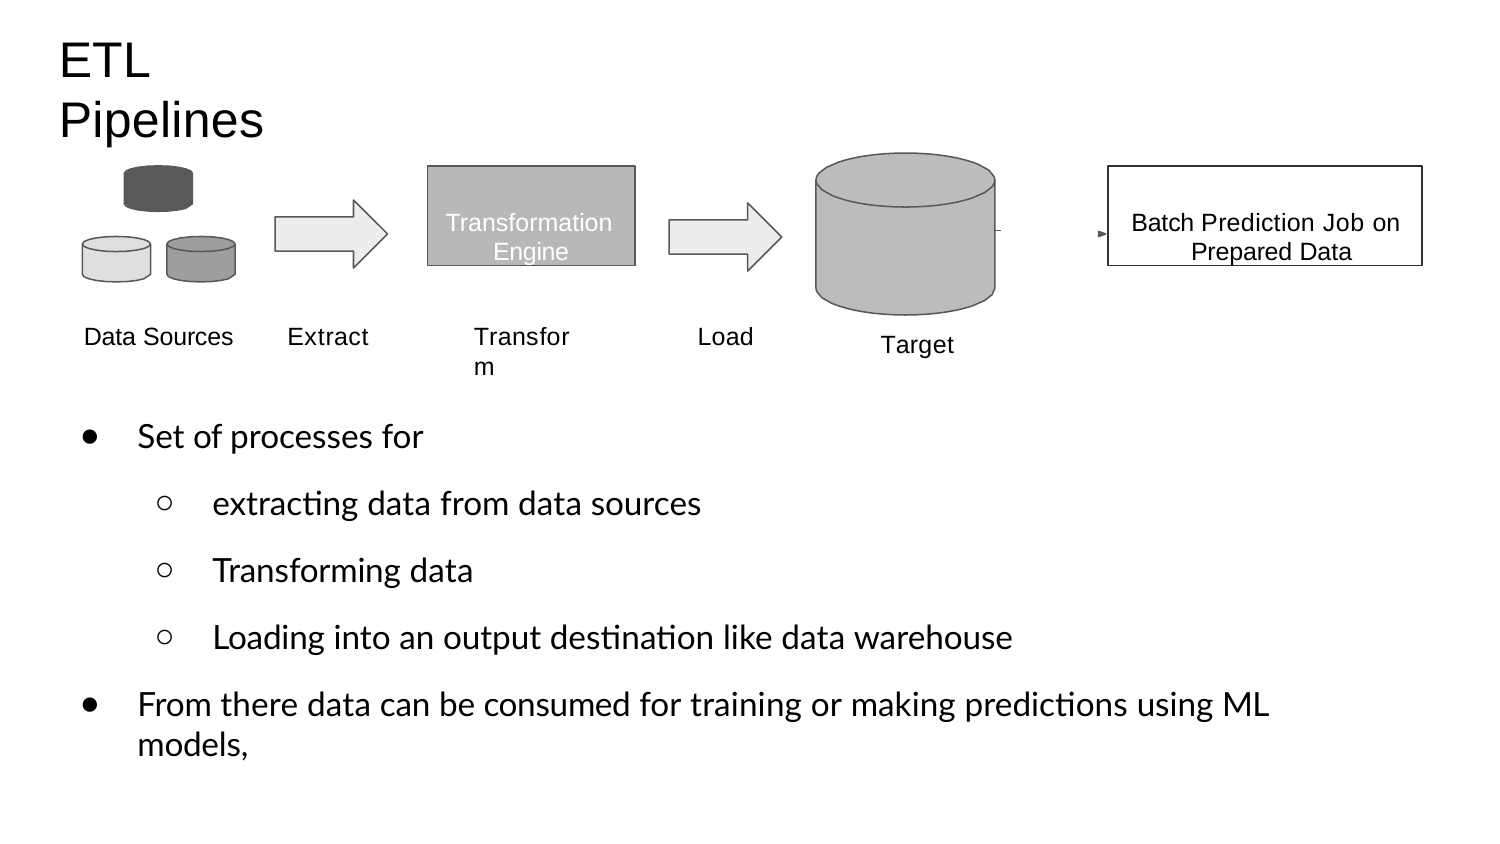

ETL Pipelines

Transformation  Engine

Batch Prediction Job on  Prepared Data

Data Sources
Extract
Transform
Load
Target
Set of processes for
extracting data from data sources
Transforming data
Loading into an output destination like data warehouse
From there data can be consumed for training or making predictions using ML models,